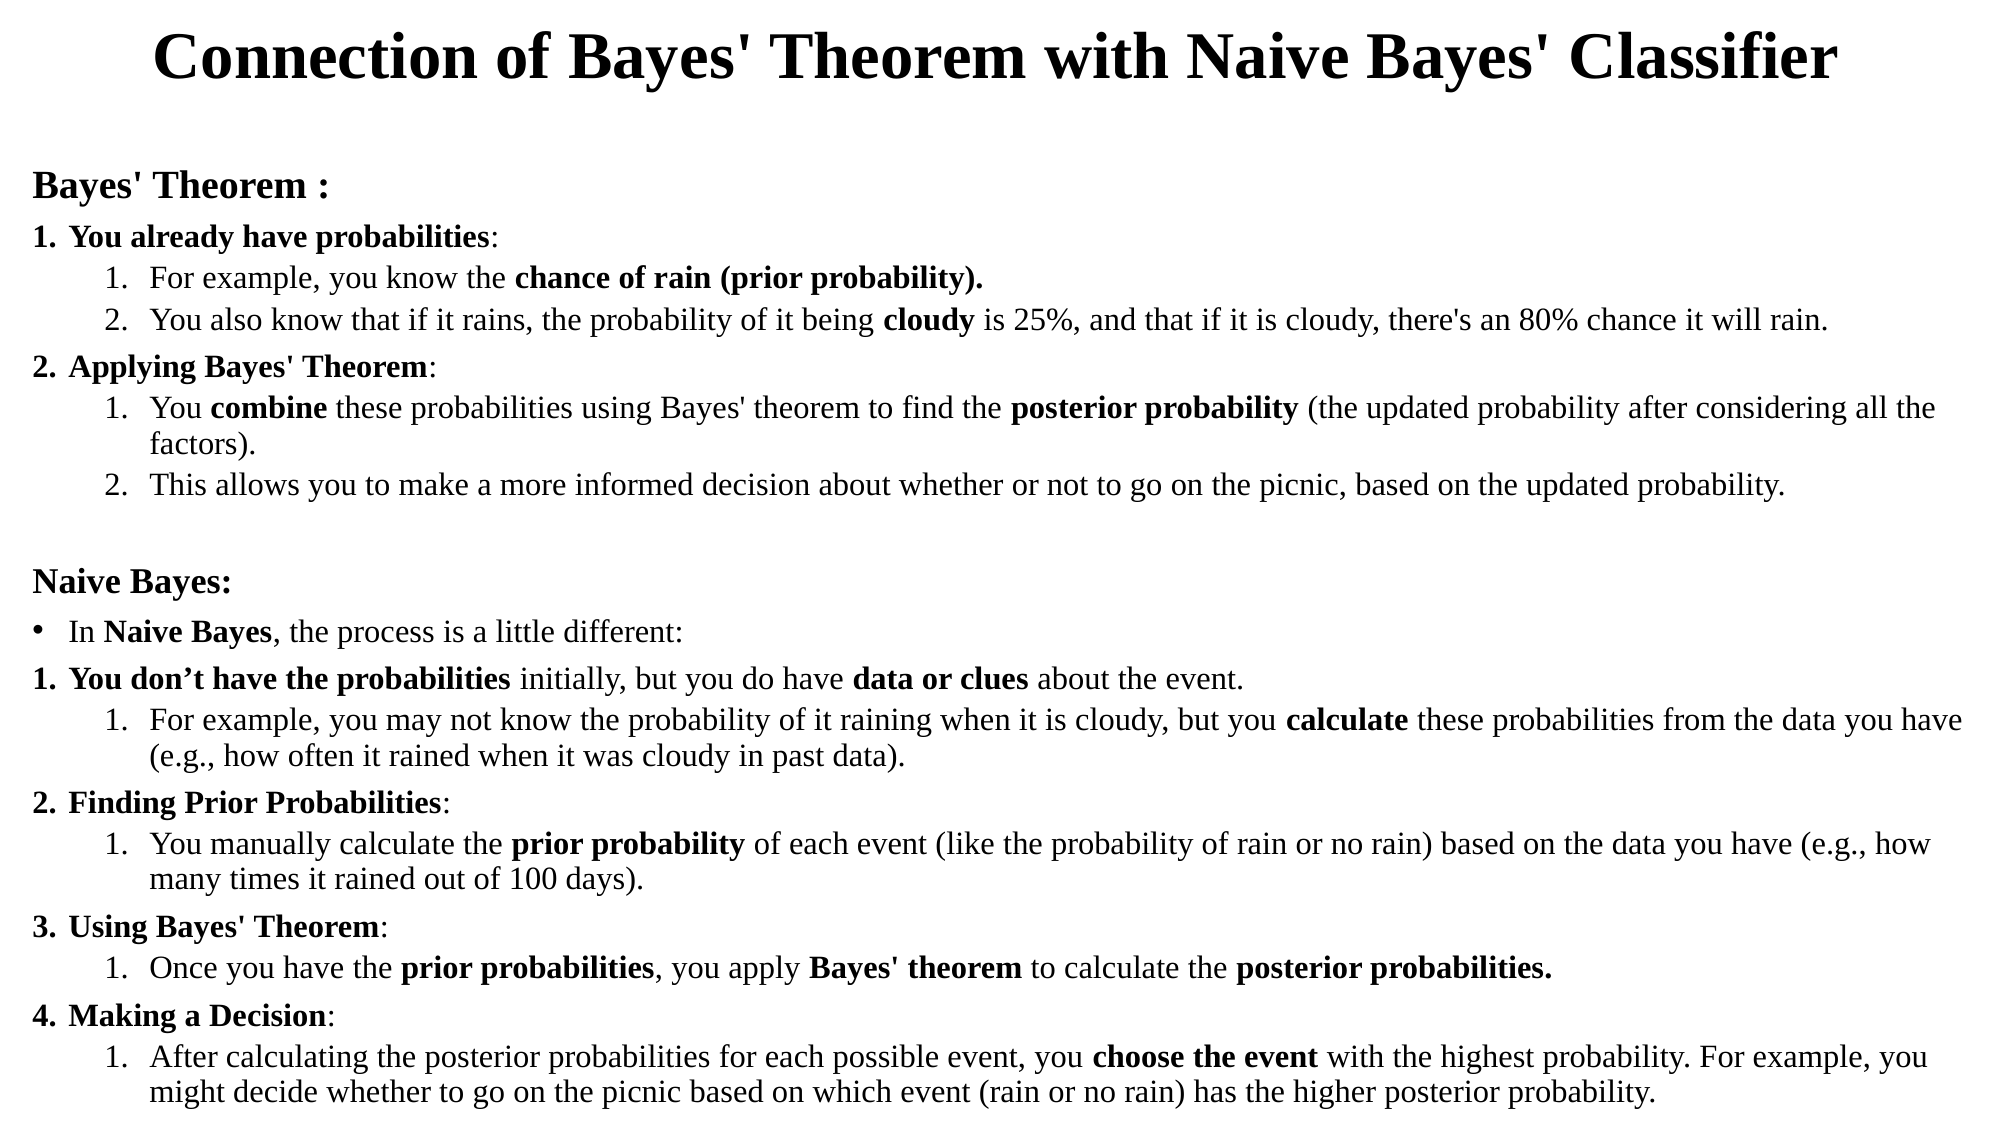

# Connection of Bayes' Theorem with Naive Bayes' Classifier
Bayes' Theorem :
You already have probabilities:
For example, you know the chance of rain (prior probability).
You also know that if it rains, the probability of it being cloudy is 25%, and that if it is cloudy, there's an 80% chance it will rain.
Applying Bayes' Theorem:
You combine these probabilities using Bayes' theorem to find the posterior probability (the updated probability after considering all the factors).
This allows you to make a more informed decision about whether or not to go on the picnic, based on the updated probability.

Naive Bayes:
In Naive Bayes, the process is a little different:
You don’t have the probabilities initially, but you do have data or clues about the event.
For example, you may not know the probability of it raining when it is cloudy, but you calculate these probabilities from the data you have (e.g., how often it rained when it was cloudy in past data).
Finding Prior Probabilities:
You manually calculate the prior probability of each event (like the probability of rain or no rain) based on the data you have (e.g., how many times it rained out of 100 days).
Using Bayes' Theorem:
Once you have the prior probabilities, you apply Bayes' theorem to calculate the posterior probabilities.
Making a Decision:
After calculating the posterior probabilities for each possible event, you choose the event with the highest probability. For example, you might decide whether to go on the picnic based on which event (rain or no rain) has the higher posterior probability.